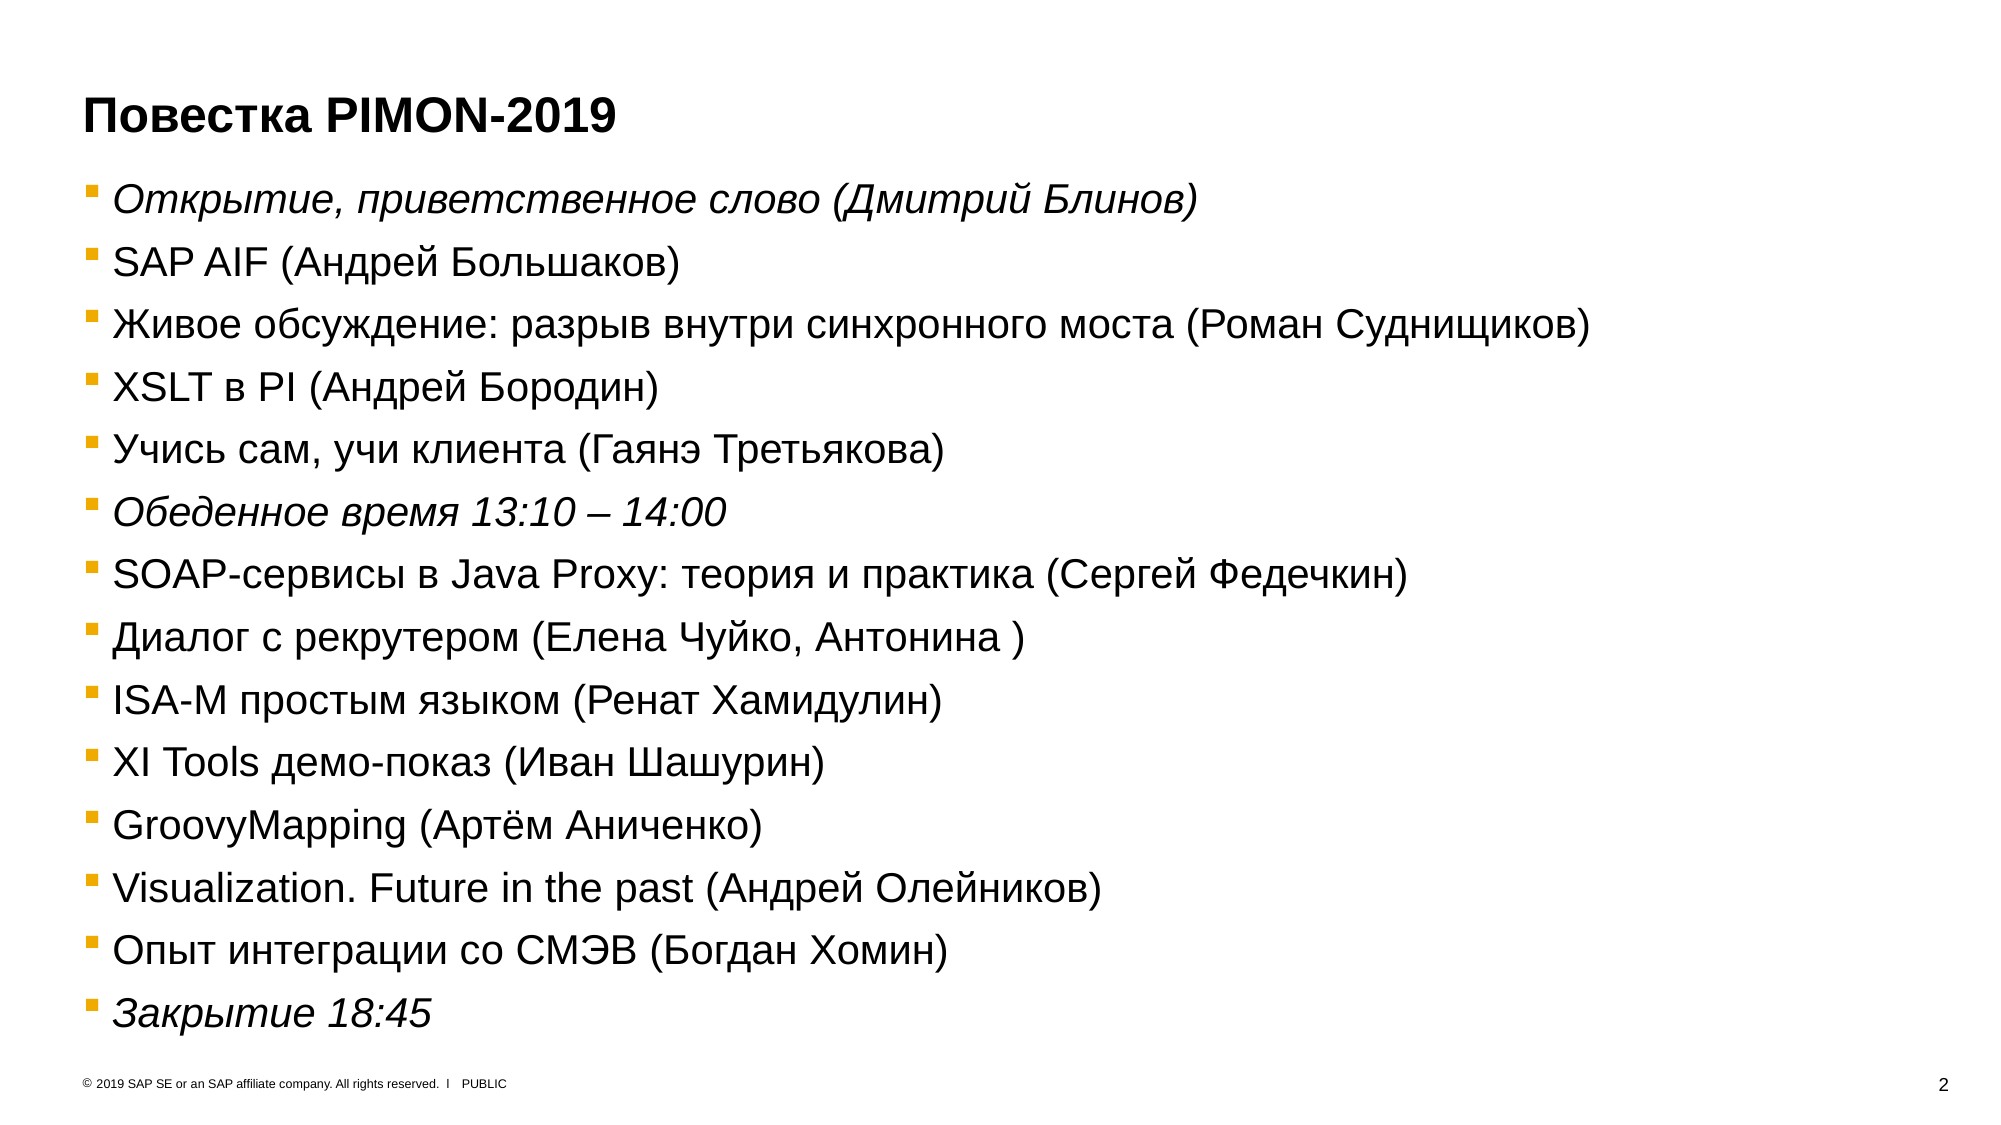

# Повестка PIMON-2019
Открытие, приветственное слово (Дмитрий Блинов)
SAP AIF (Андрей Большаков)
Живое обсуждение: разрыв внутри синхронного моста (Роман Суднищиков)
XSLT в PI (Андрей Бородин)
Учись сам, учи клиента (Гаянэ Третьякова)
Обеденное время 13:10 – 14:00
SOAP-сервисы в Java Proxy: теория и практика (Сергей Федечкин)
Диалог с рекрутером (Елена Чуйко, Антонина )
ISA-M простым языком (Ренат Хамидулин)
XI Tools демо-показ (Иван Шашурин)
GroovyMapping (Артём Аниченко)
Visualization. Future in the past (Андрей Олейников)
Опыт интеграции со СМЭВ (Богдан Хомин)
Закрытие 18:45